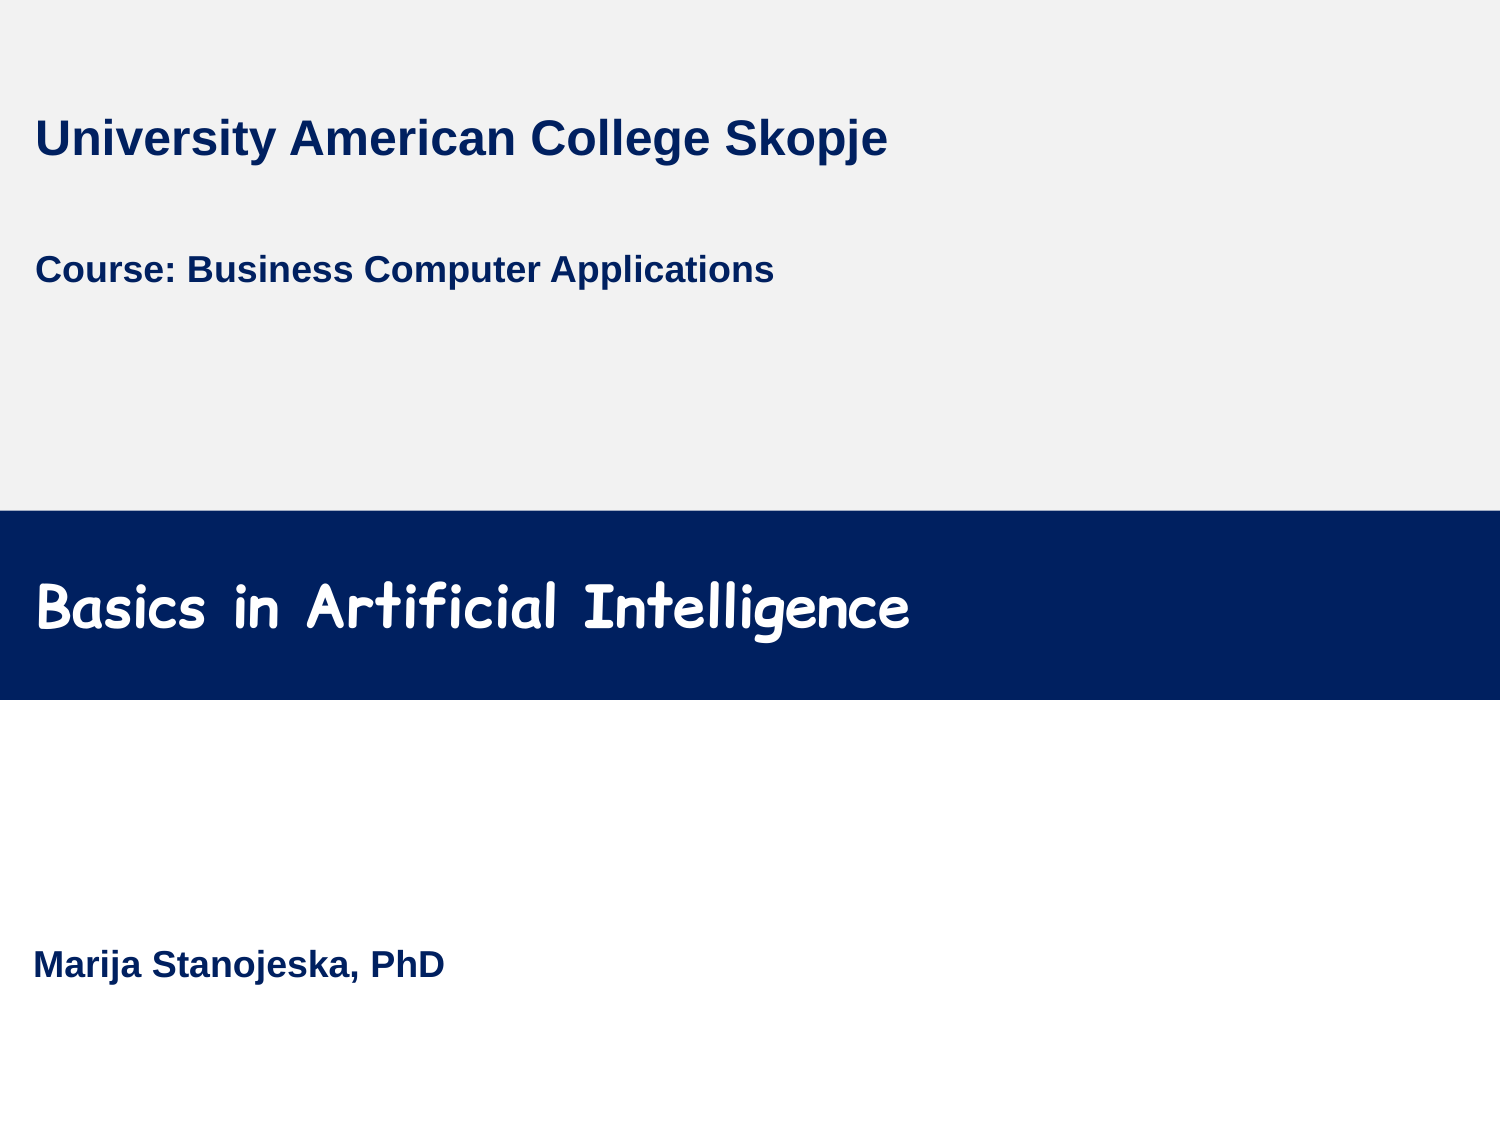

University American College Skopje
Course: Business Computer Applications

Basics in Artificial Intelligence

Marija Stanojeska, PhD